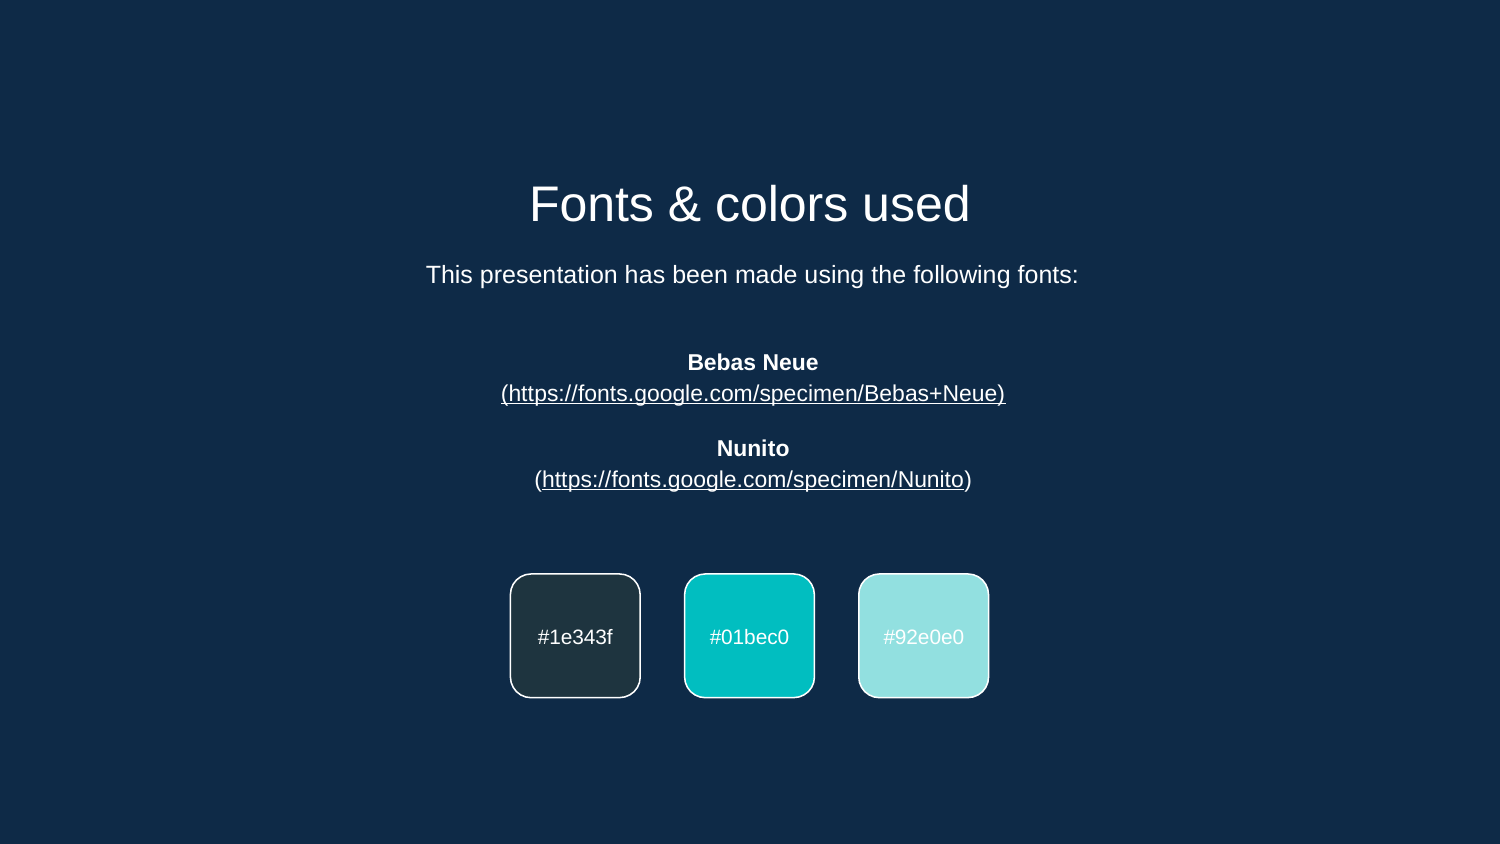

Fonts & colors used
This presentation has been made using the following fonts:

Bebas Neue
(https://fonts.google.com/specimen/Bebas+Neue)

Nunito
(https://fonts.google.com/specimen/Nunito)

#1e343f
#01bec0
#92e0e0